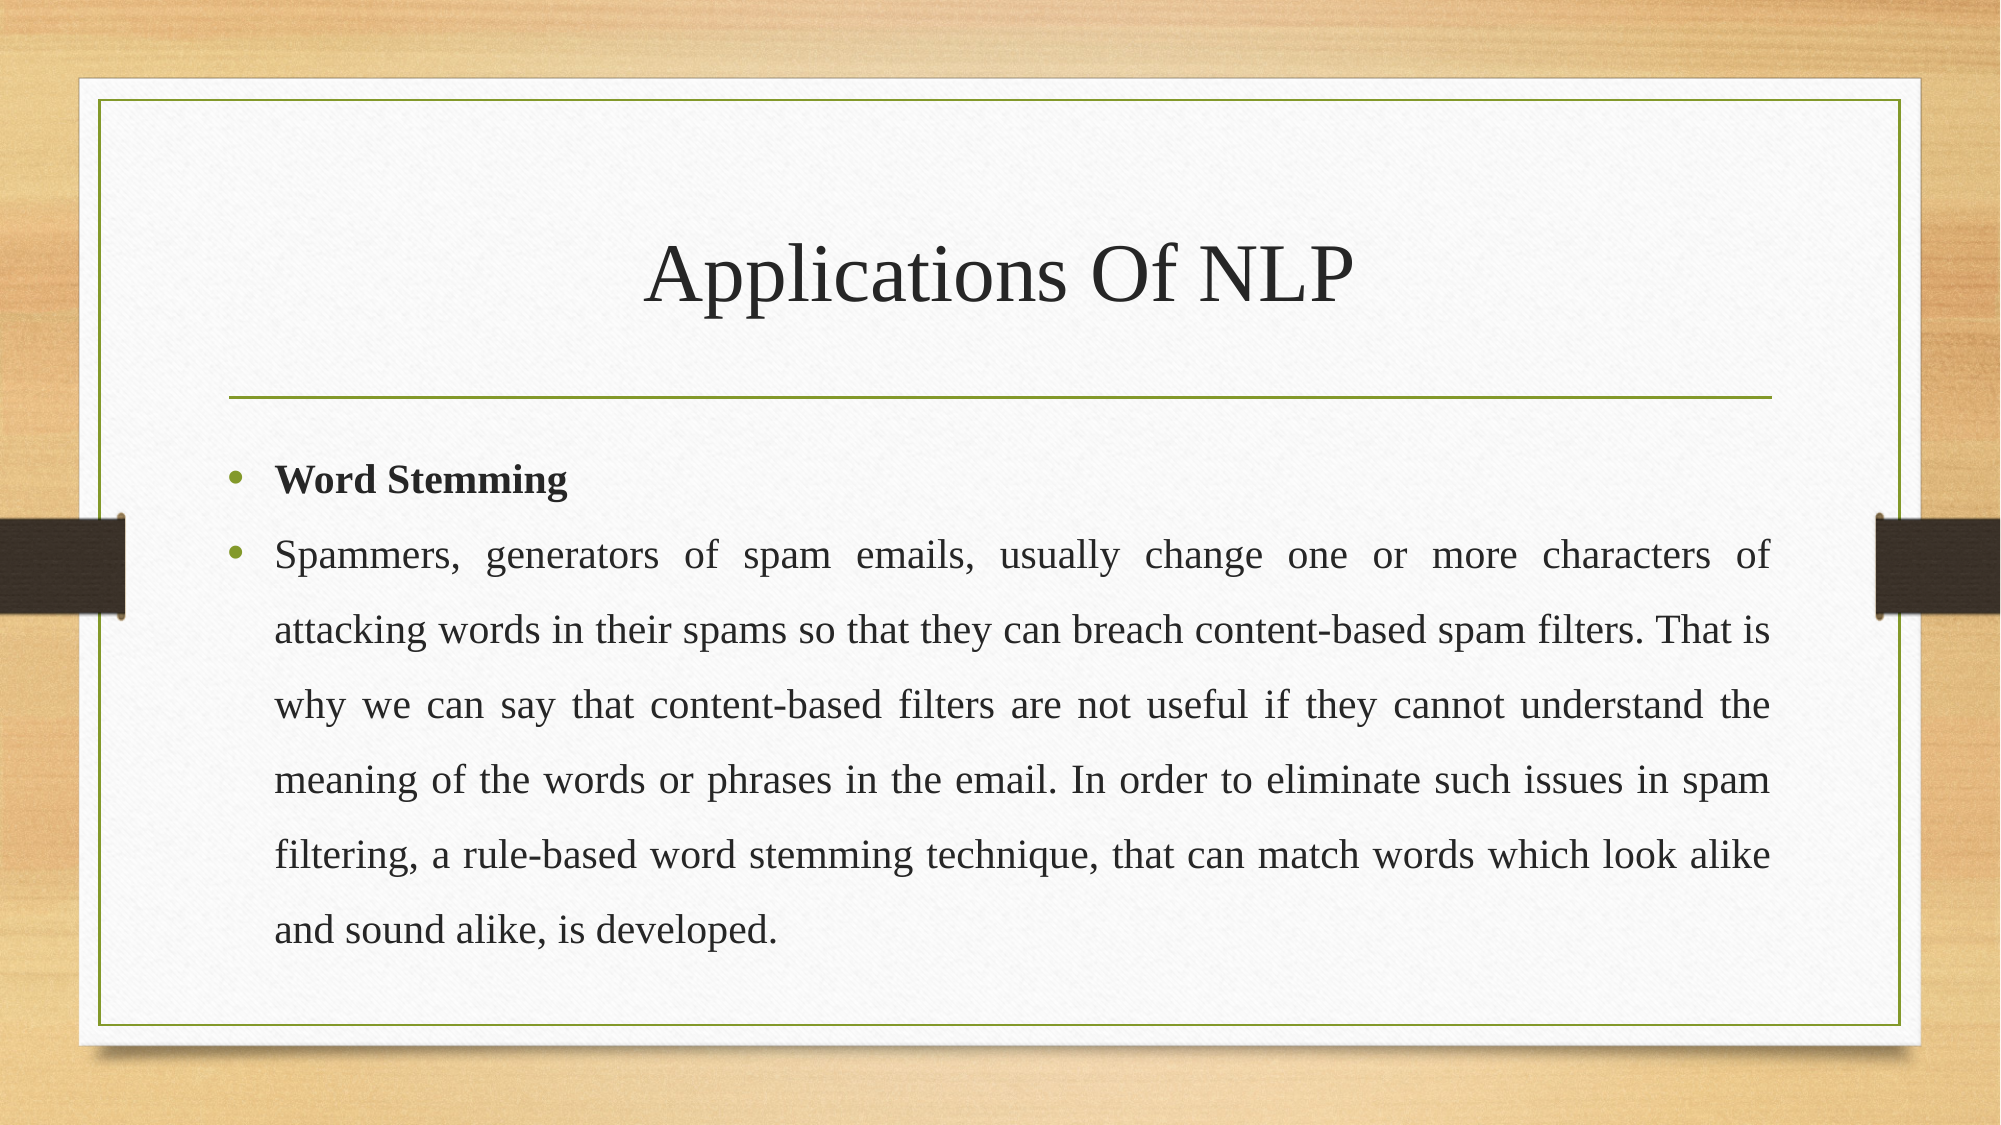

# Applications Of NLP
Word Stemming
Spammers, generators of spam emails, usually change one or more characters of attacking words in their spams so that they can breach content-based spam filters. That is why we can say that content-based filters are not useful if they cannot understand the meaning of the words or phrases in the email. In order to eliminate such issues in spam filtering, a rule-based word stemming technique, that can match words which look alike and sound alike, is developed.